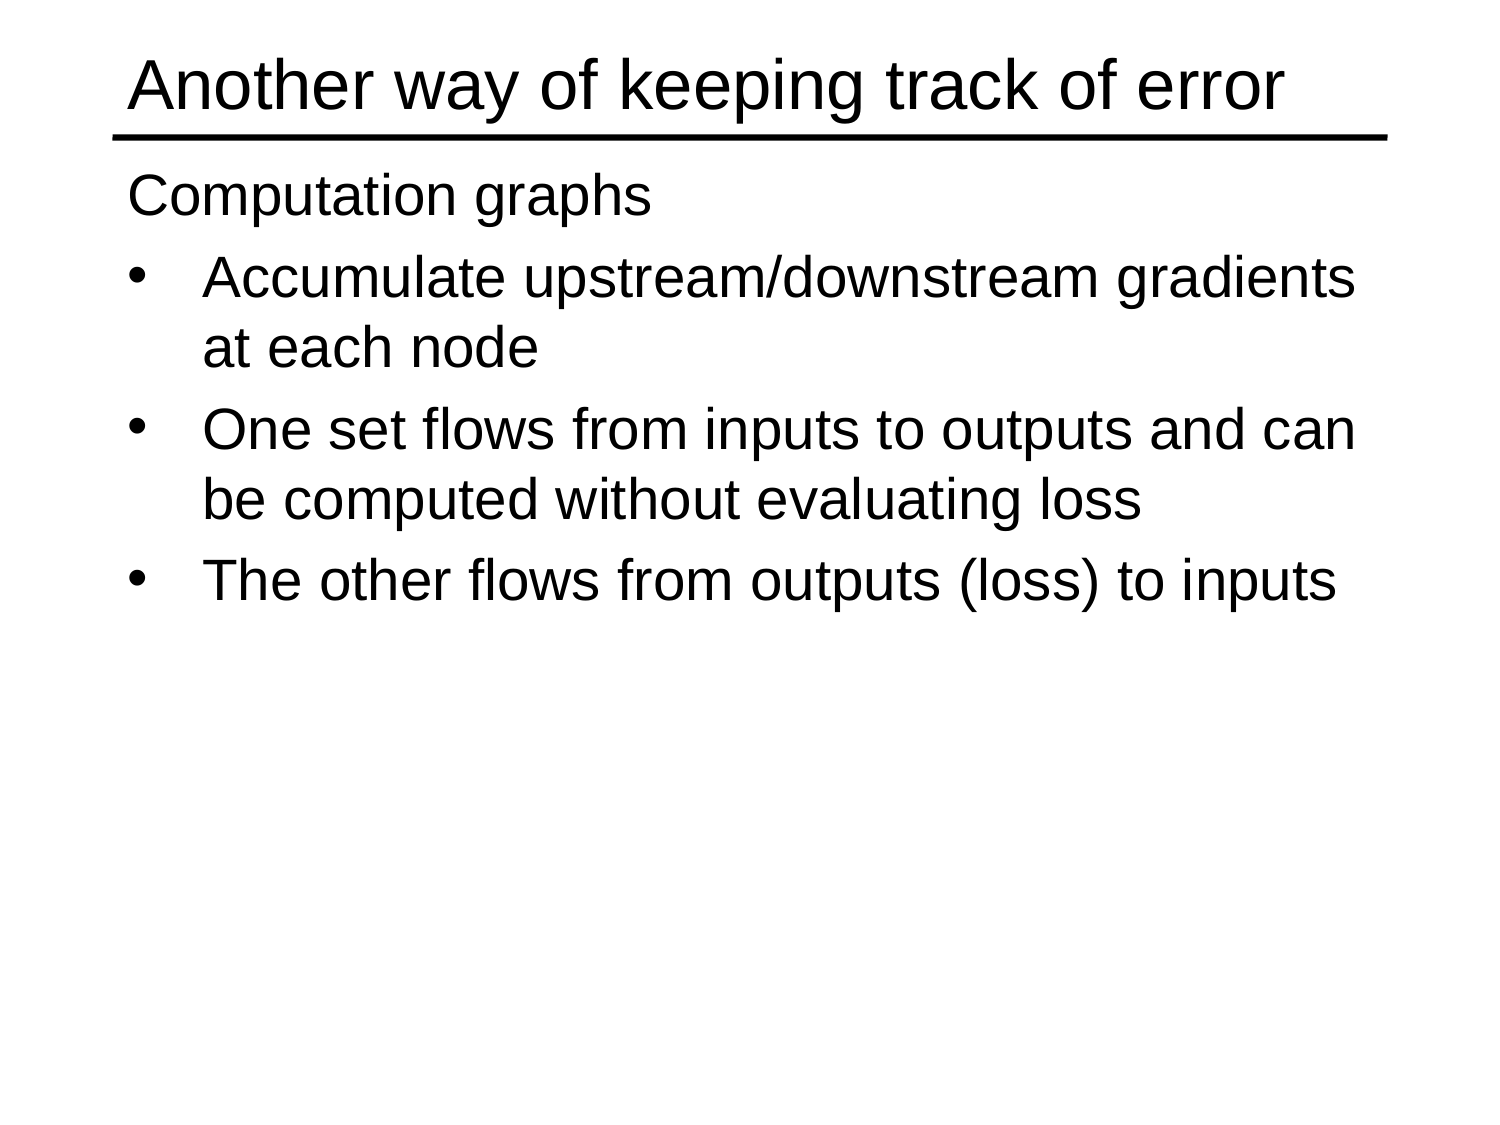

# Another way of keeping track of error
Computation graphs
Accumulate upstream/downstream gradients at each node
One set flows from inputs to outputs and can be computed without evaluating loss
The other flows from outputs (loss) to inputs